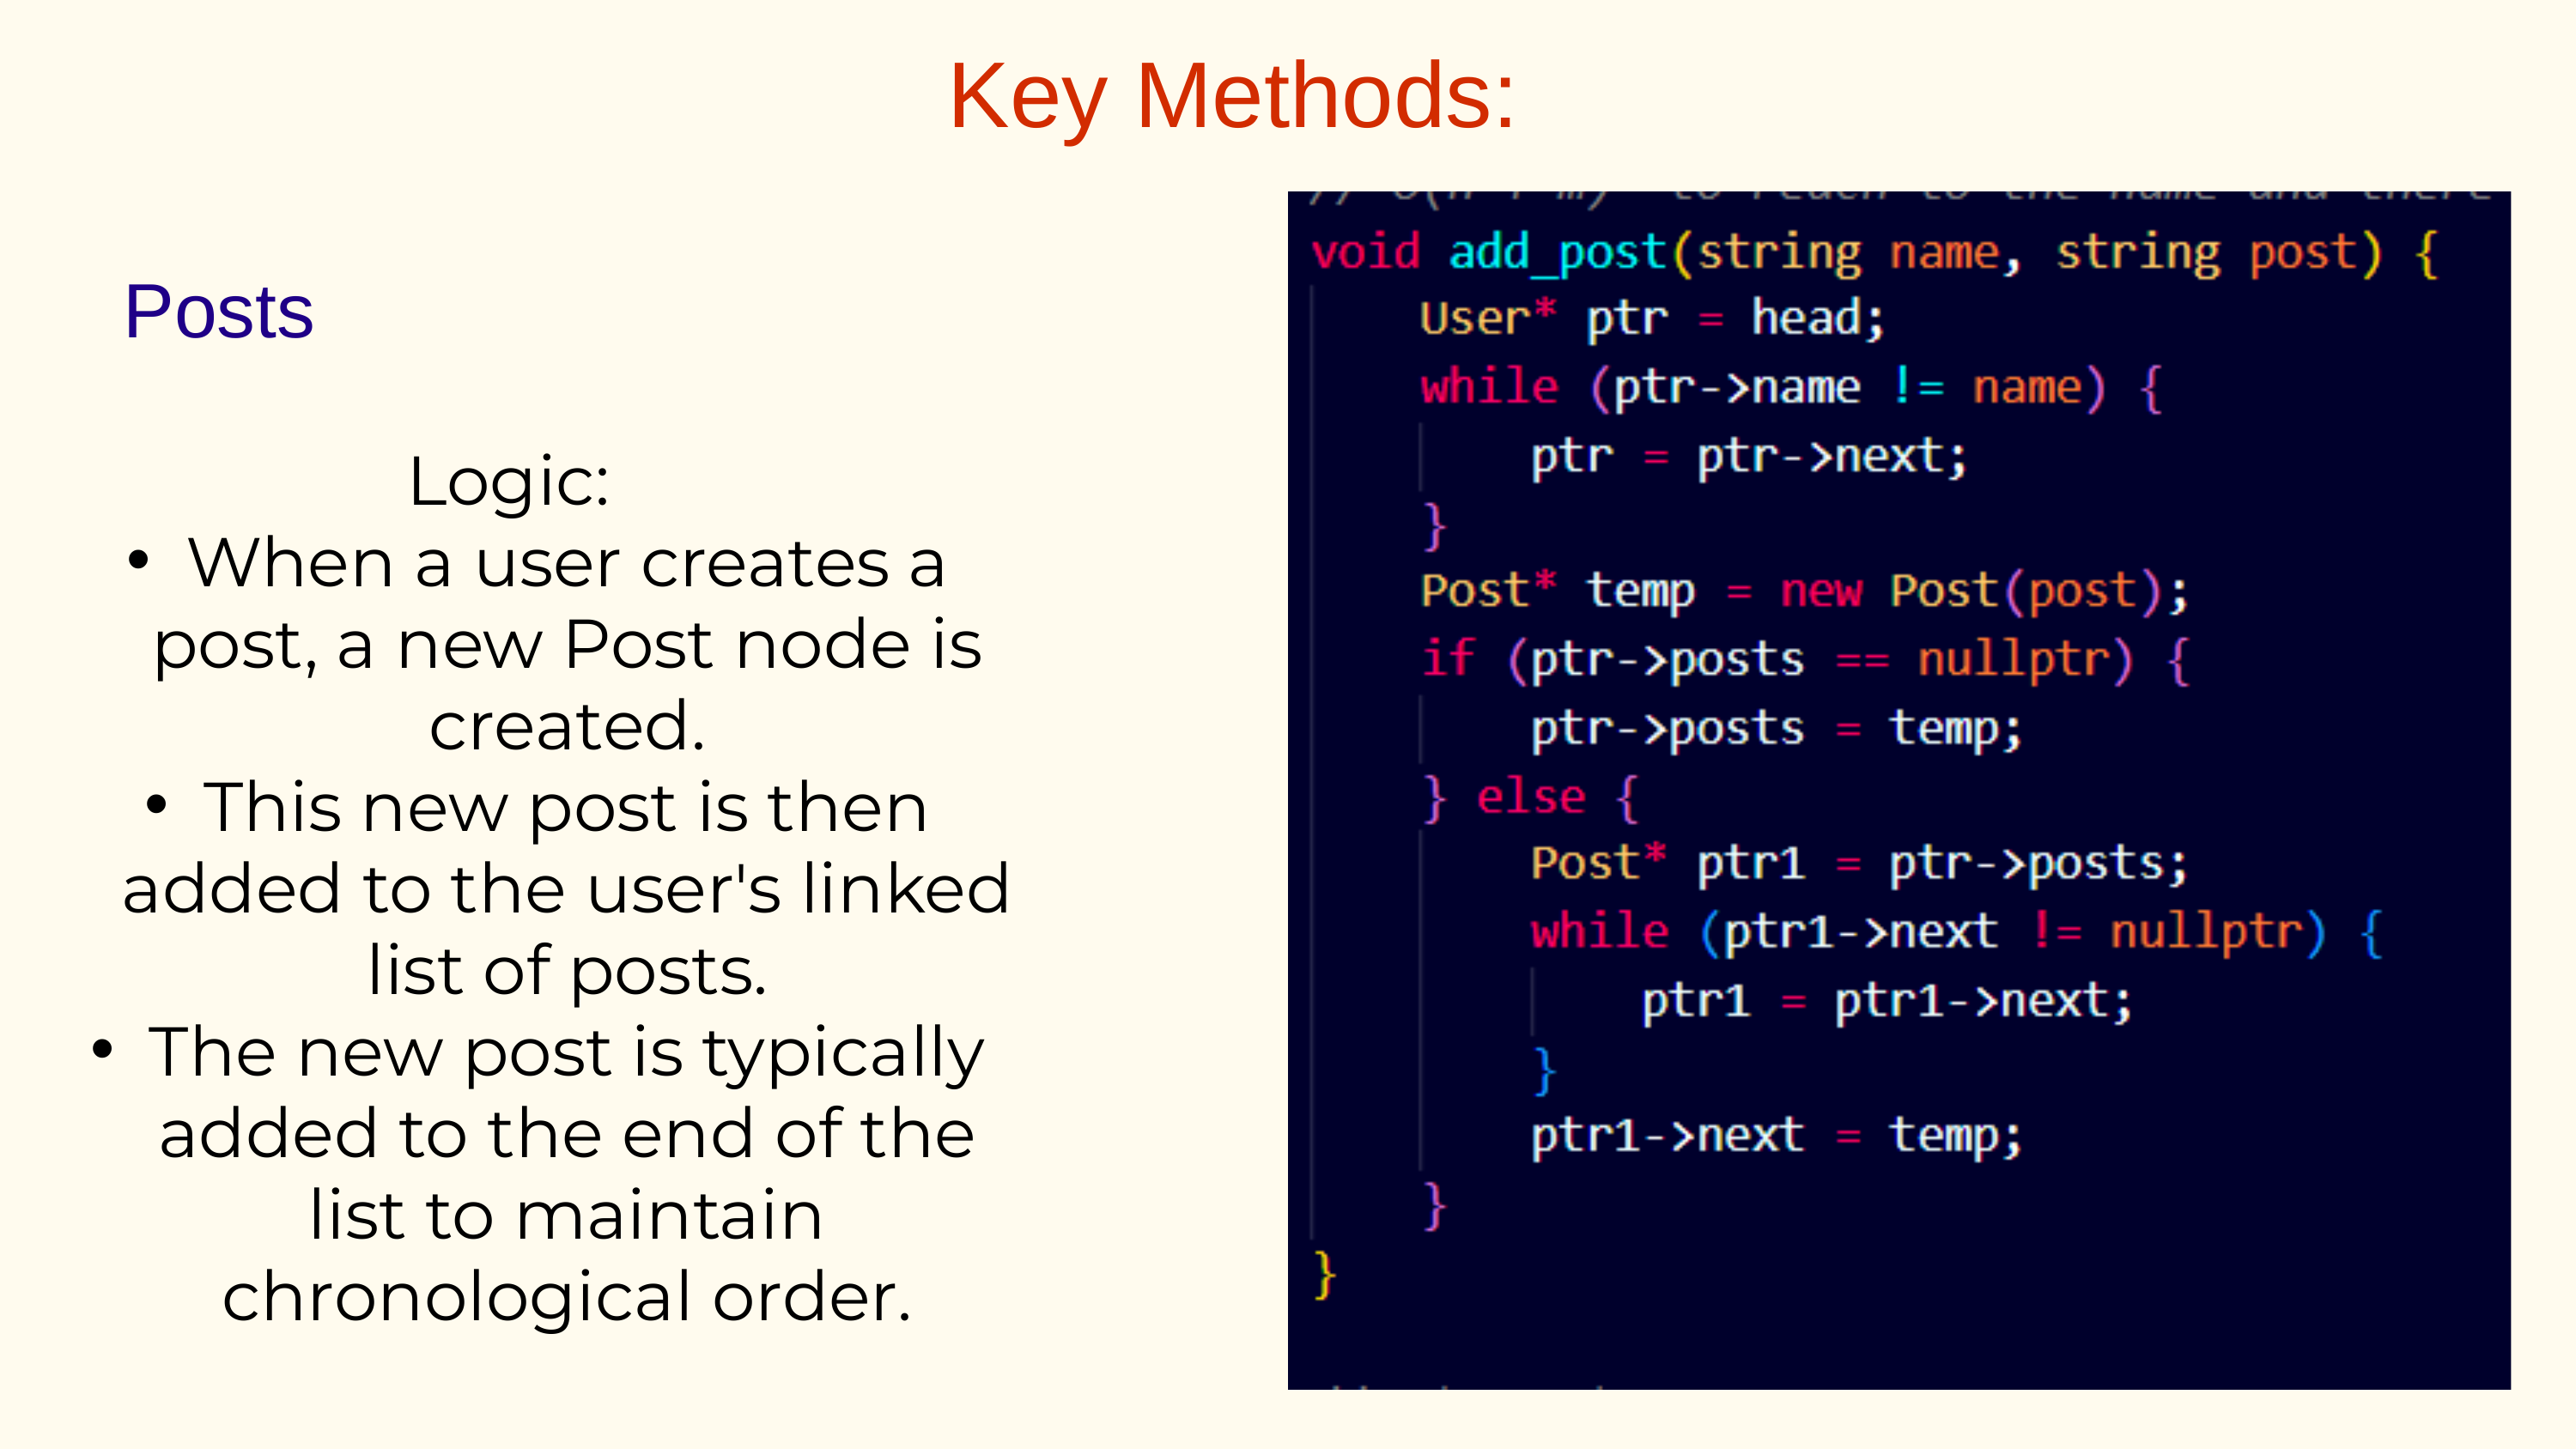

Key Methods:

Posts
Logic:
When a user creates a post, a new Post node is created.
This new post is then added to the user's linked list of posts.
The new post is typically added to the end of the list to maintain chronological order.